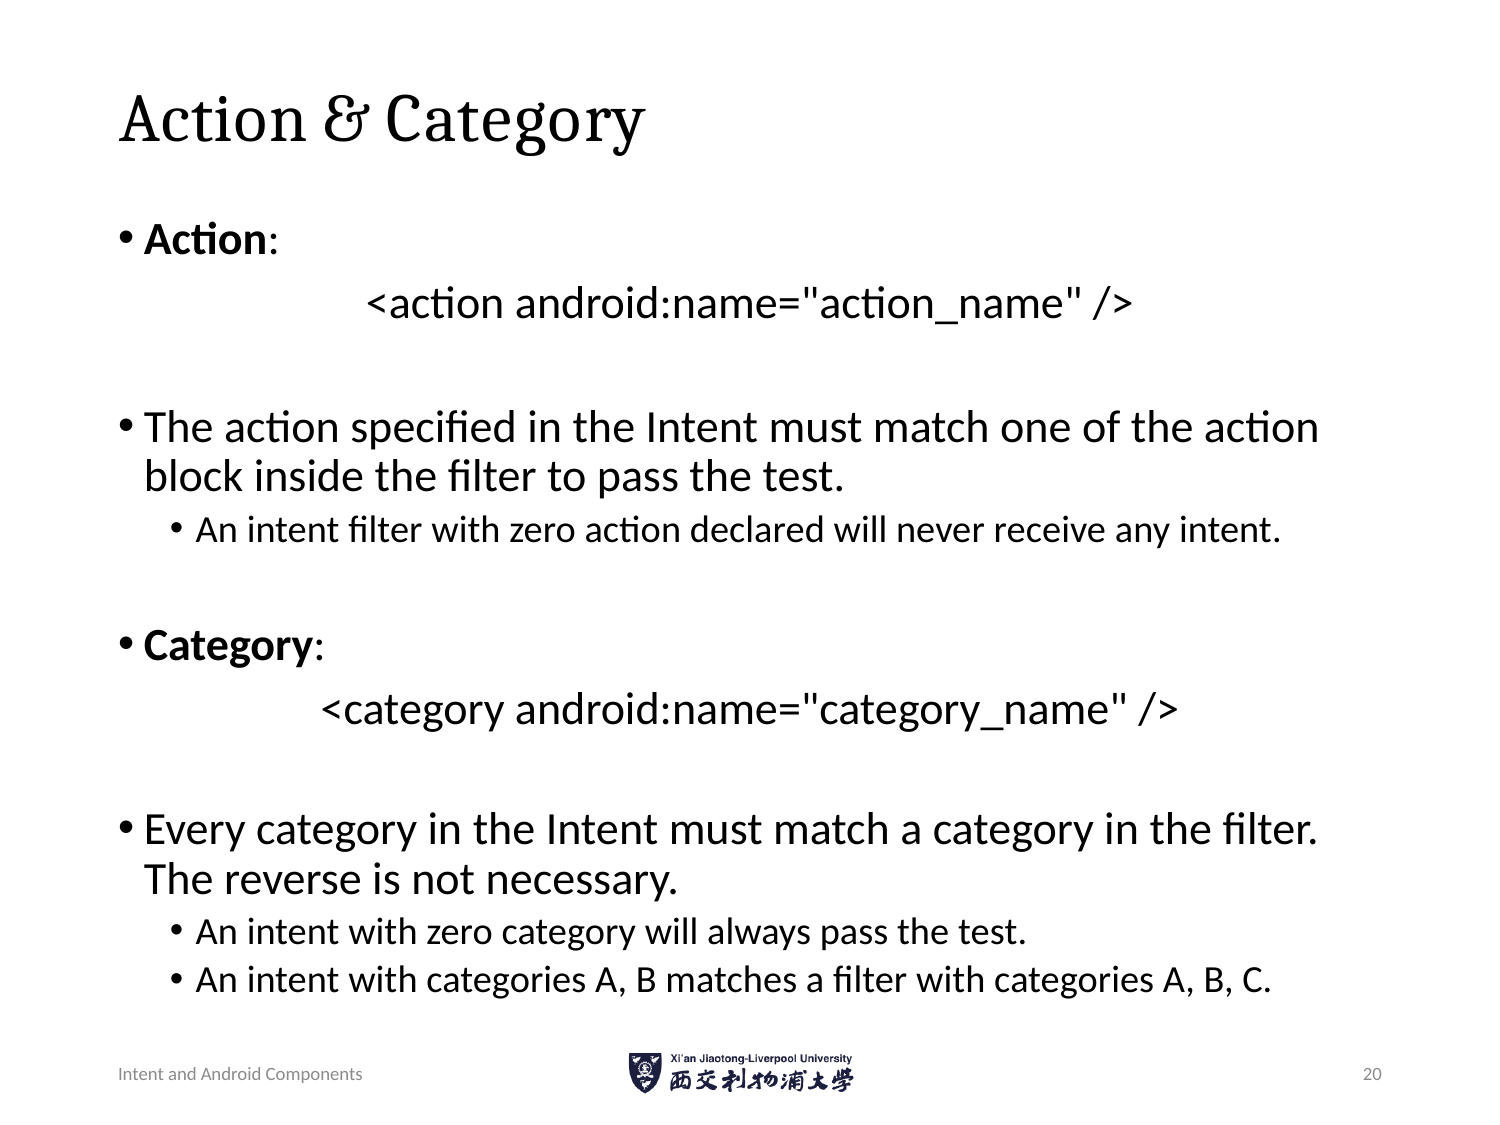

# Action & Category
Action:
<action android:name="action_name" />

The action specified in the Intent must match one of the action block inside the filter to pass the test.
An intent filter with zero action declared will never receive any intent.

Category:
<category android:name="category_name" />

Every category in the Intent must match a category in the filter. The reverse is not necessary.
An intent with zero category will always pass the test.
An intent with categories A, B matches a filter with categories A, B, C.

Intent and Android Components
20